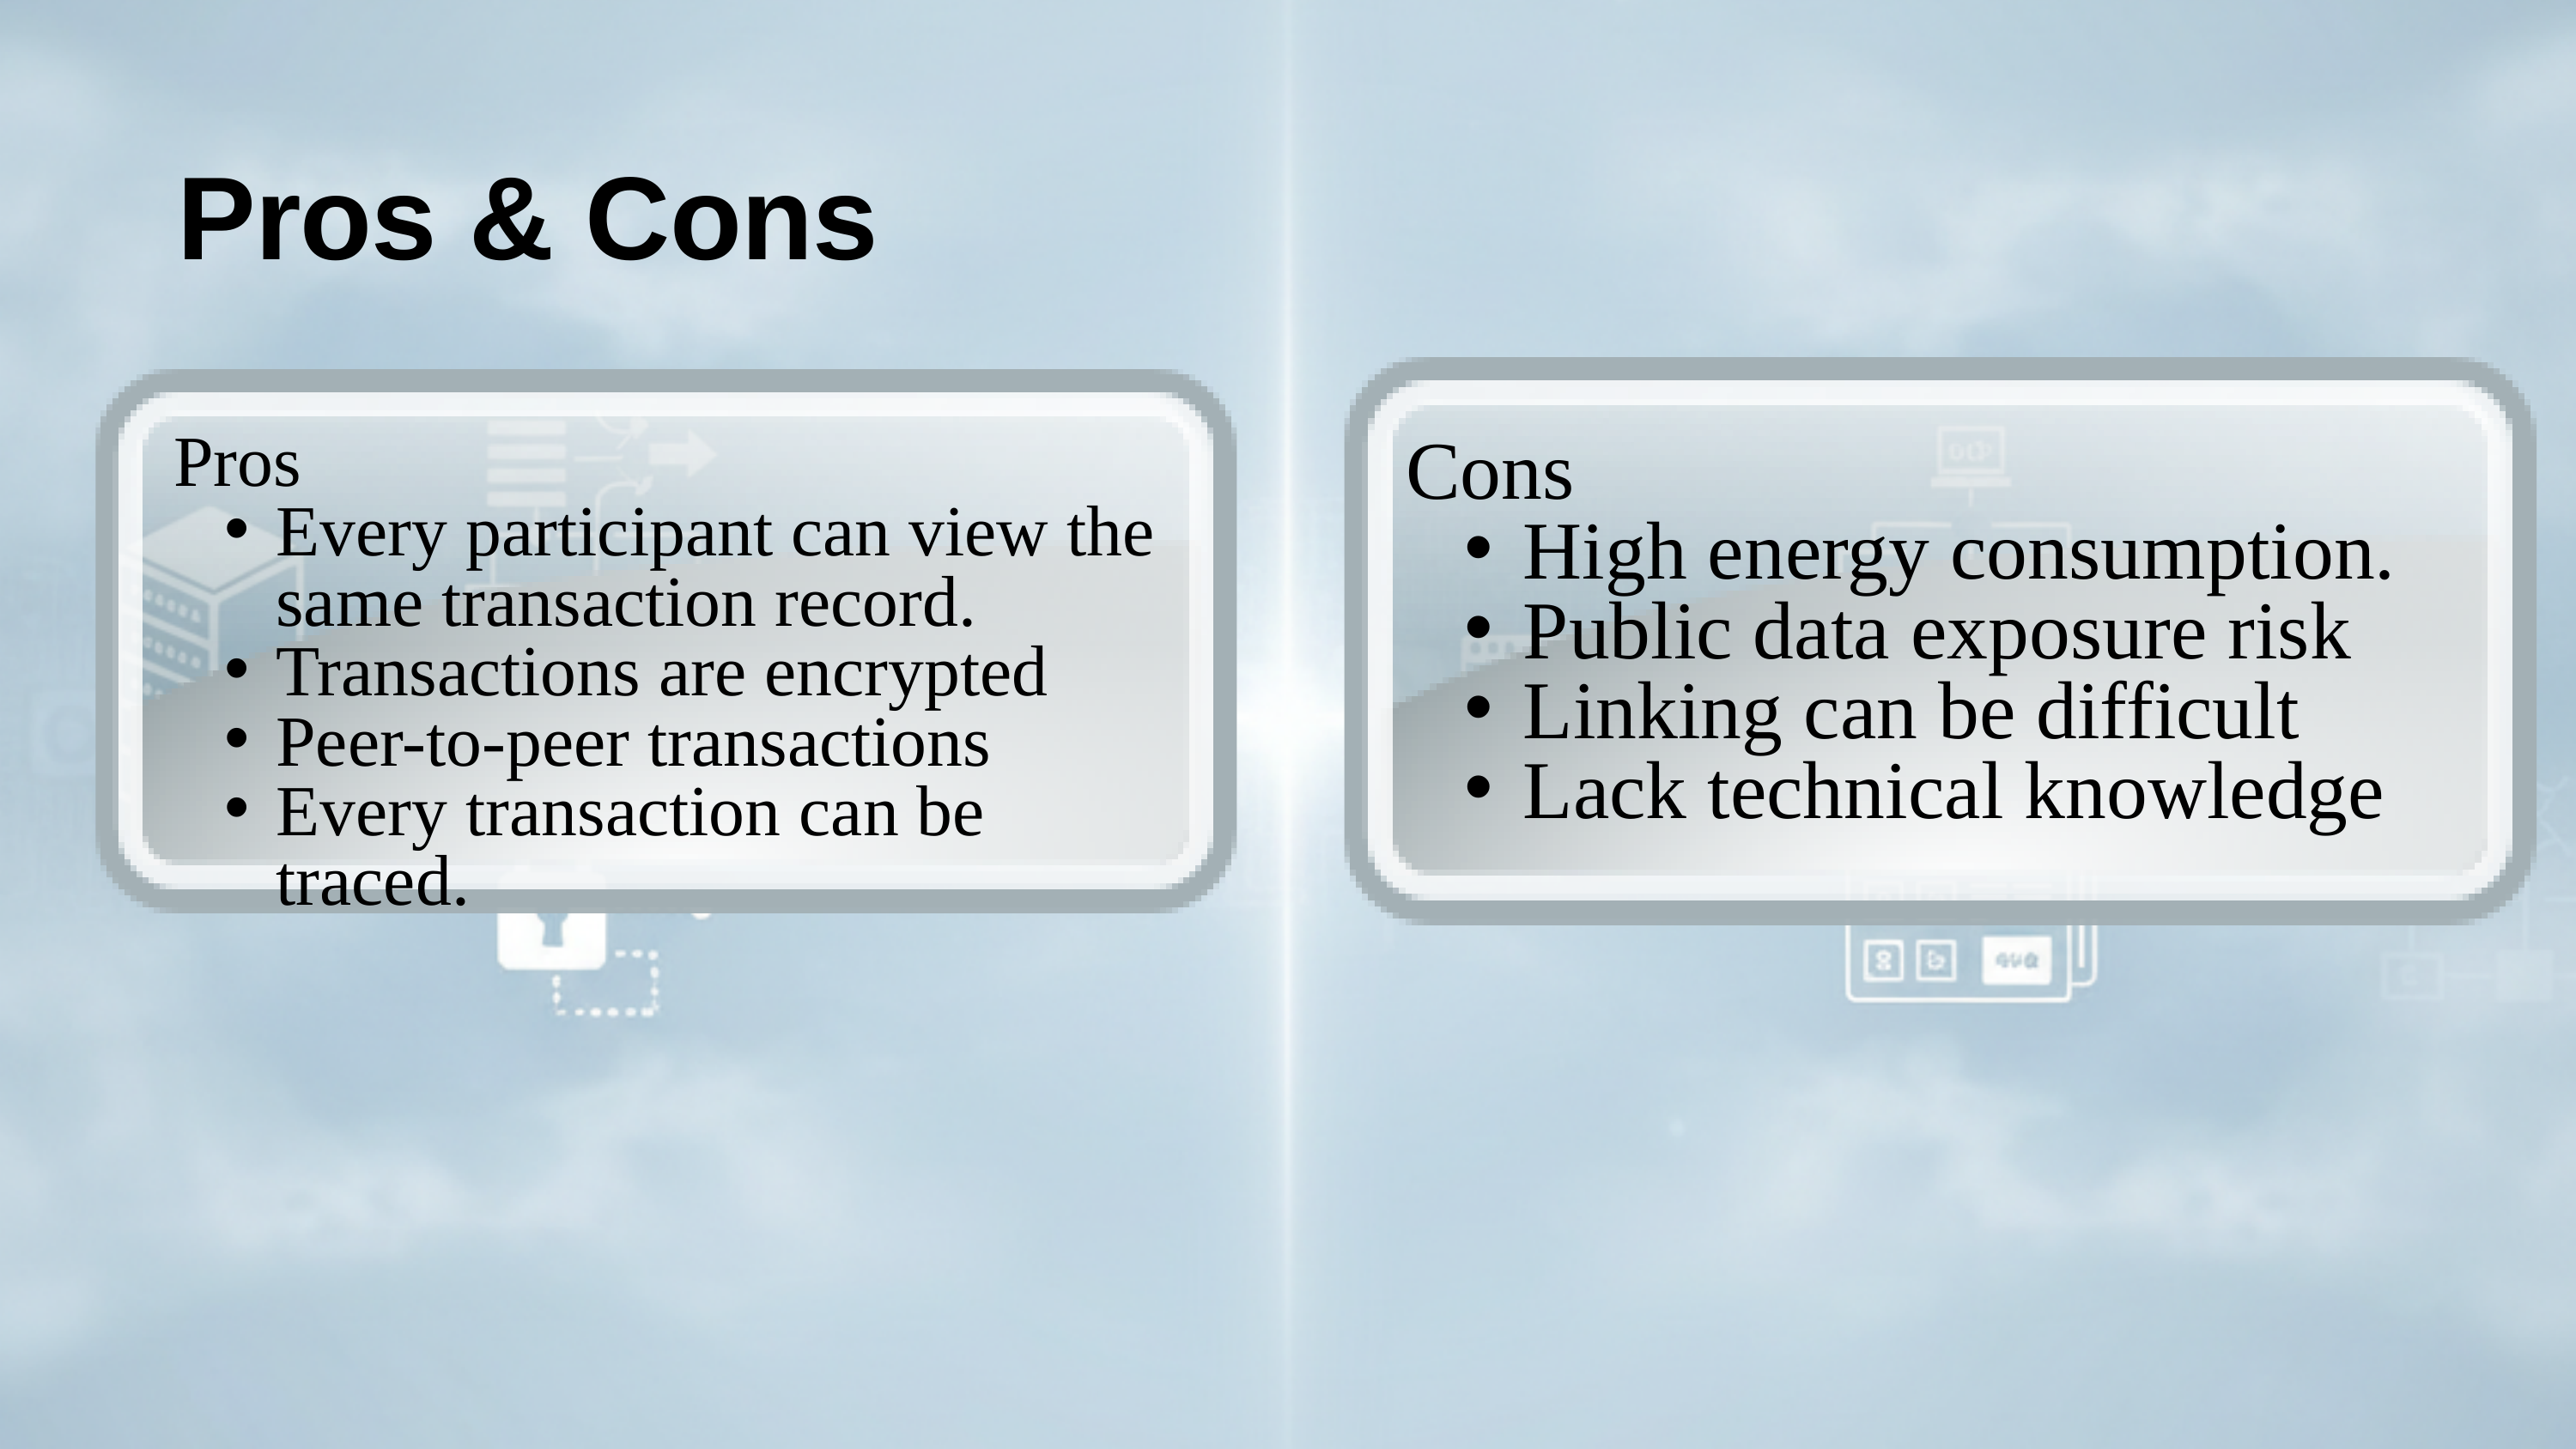

Pros & Cons

Cons
High energy consumption.
Public data exposure risk
Linking can be difficult
Lack technical knowledge

Pros
Every participant can view the same transaction record.
Transactions are encrypted
Peer-to-peer transactions
Every transaction can be traced.